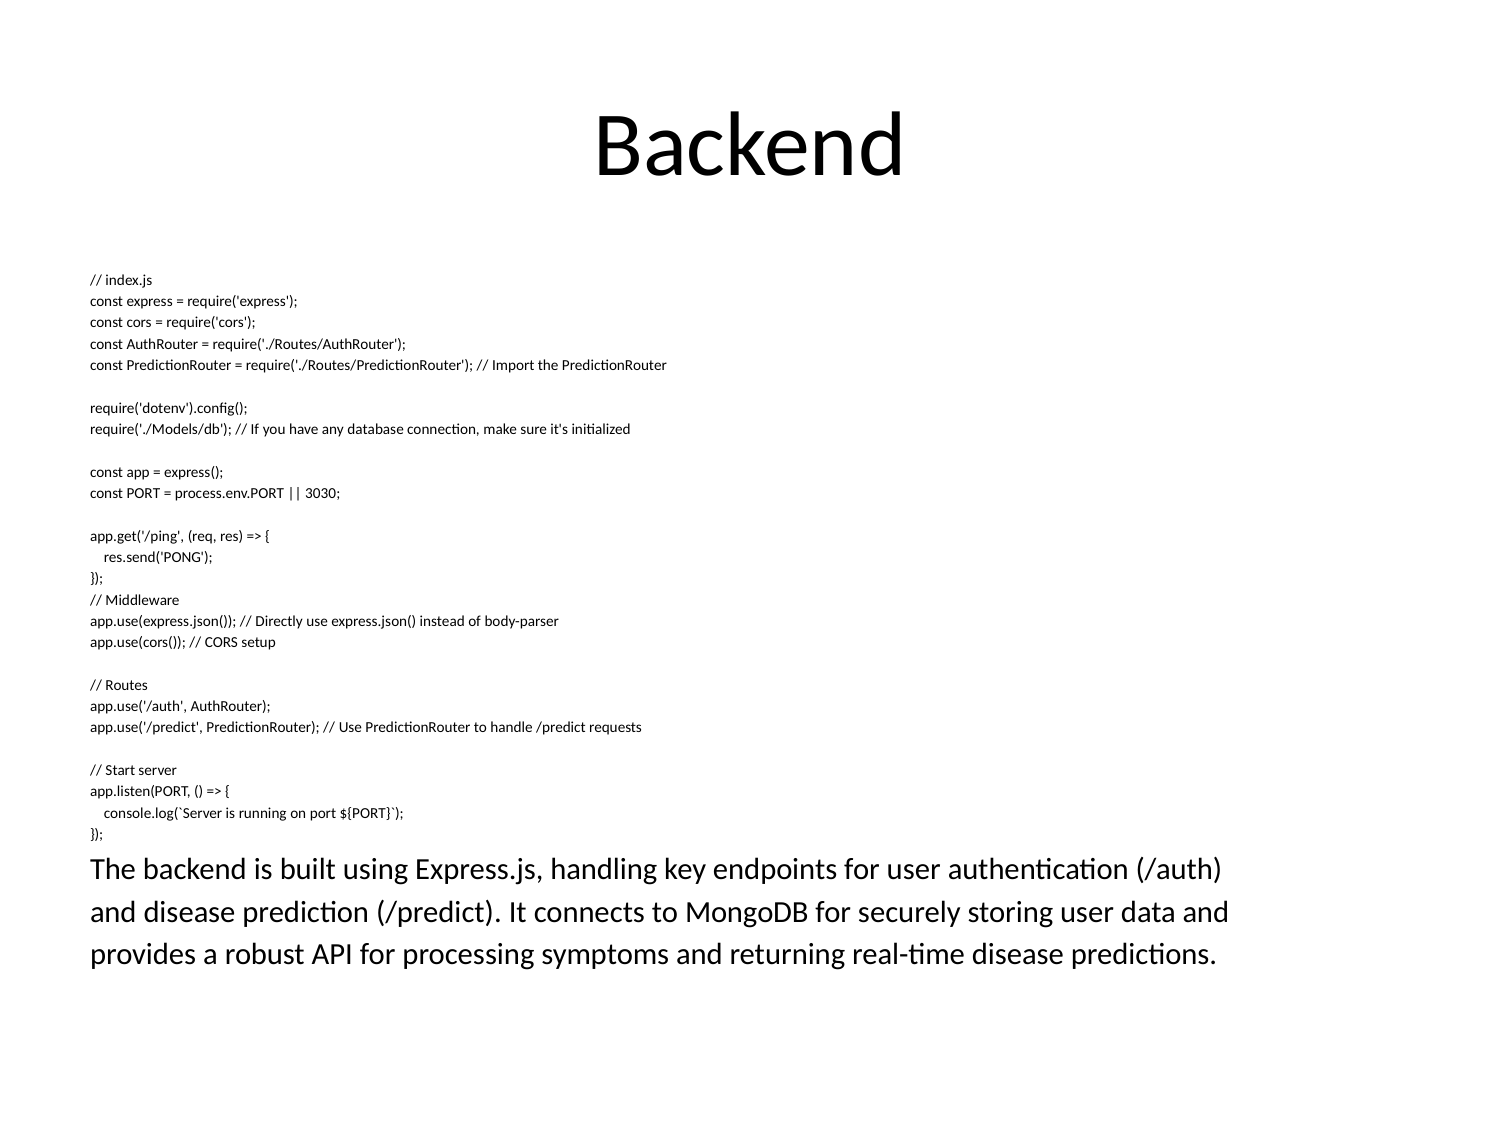

# Backend
// index.js
const express = require('express');
const cors = require('cors');
const AuthRouter = require('./Routes/AuthRouter');
const PredictionRouter = require('./Routes/PredictionRouter'); // Import the PredictionRouter

require('dotenv').config();
require('./Models/db'); // If you have any database connection, make sure it's initialized

const app = express();
const PORT = process.env.PORT || 3030;

app.get('/ping', (req, res) => {
    res.send('PONG');
});
// Middleware
app.use(express.json()); // Directly use express.json() instead of body-parser
app.use(cors()); // CORS setup

// Routes
app.use('/auth', AuthRouter);
app.use('/predict', PredictionRouter); // Use PredictionRouter to handle /predict requests

// Start server
app.listen(PORT, () => {
    console.log(`Server is running on port ${PORT}`);
});
The backend is built using Express.js, handling key endpoints for user authentication (/auth)
and disease prediction (/predict). It connects to MongoDB for securely storing user data and
provides a robust API for processing symptoms and returning real-time disease predictions.